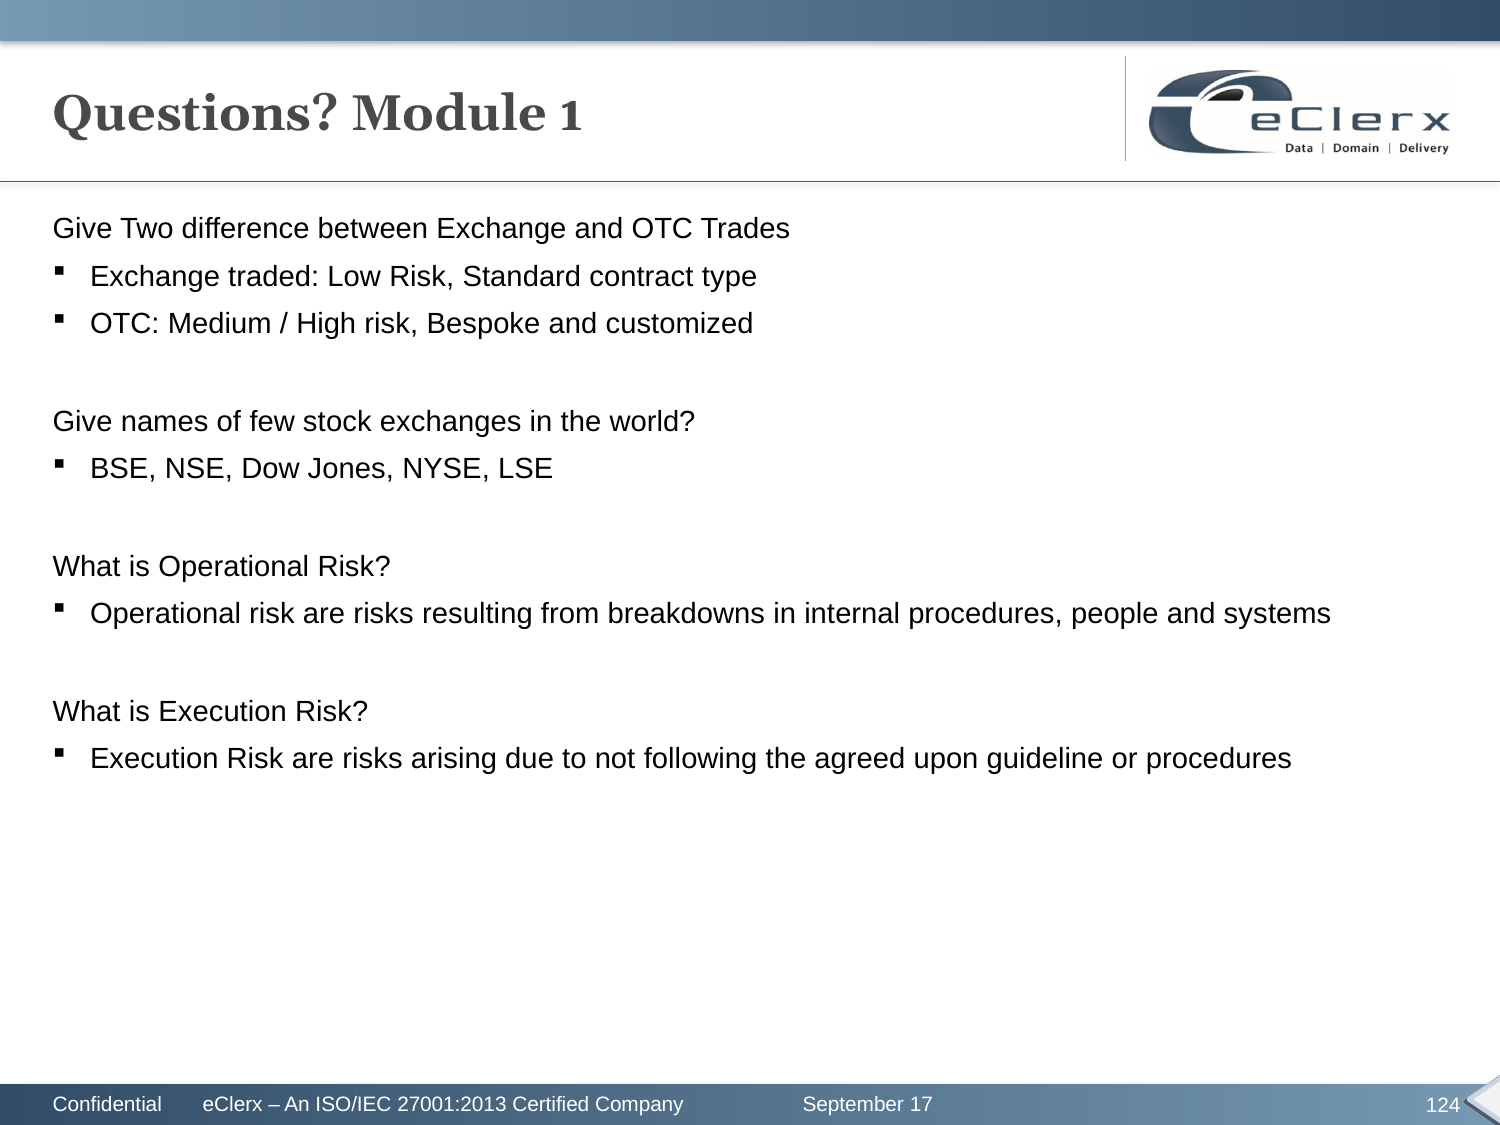

# Questions? Module 1
Give Two difference between Exchange and OTC Trades
Exchange traded: Low Risk, Standard contract type
OTC: Medium / High risk, Bespoke and customized
Give names of few stock exchanges in the world?
BSE, NSE, Dow Jones, NYSE, LSE
What is Operational Risk?
Operational risk are risks resulting from breakdowns in internal procedures, people and systems
What is Execution Risk?
Execution Risk are risks arising due to not following the agreed upon guideline or procedures